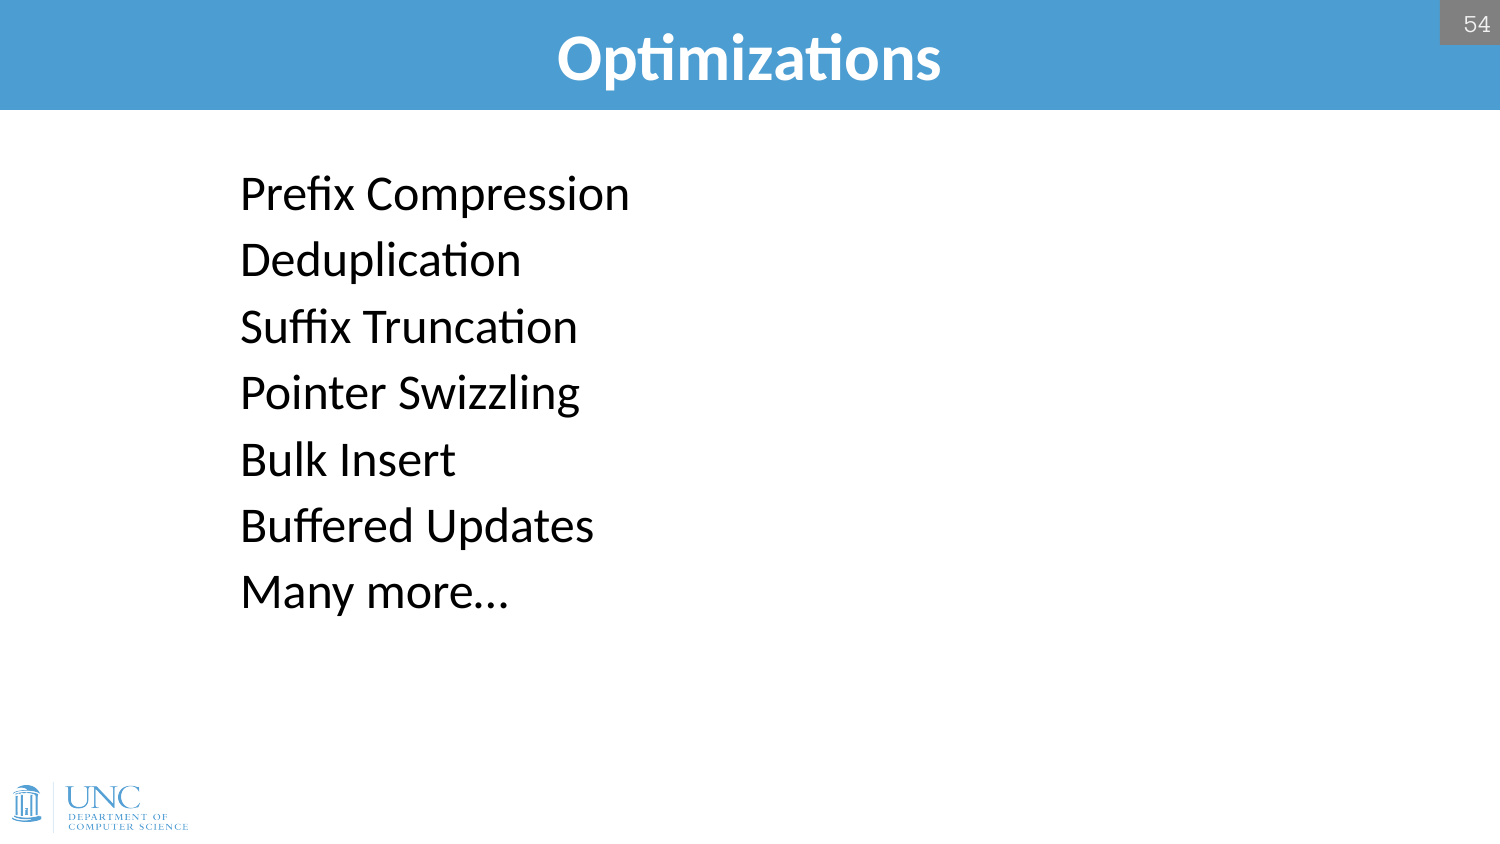

54
# Optimizations
Prefix Compression
Deduplication
Suffix Truncation
Pointer Swizzling
Bulk Insert
Buffered Updates
Many more…